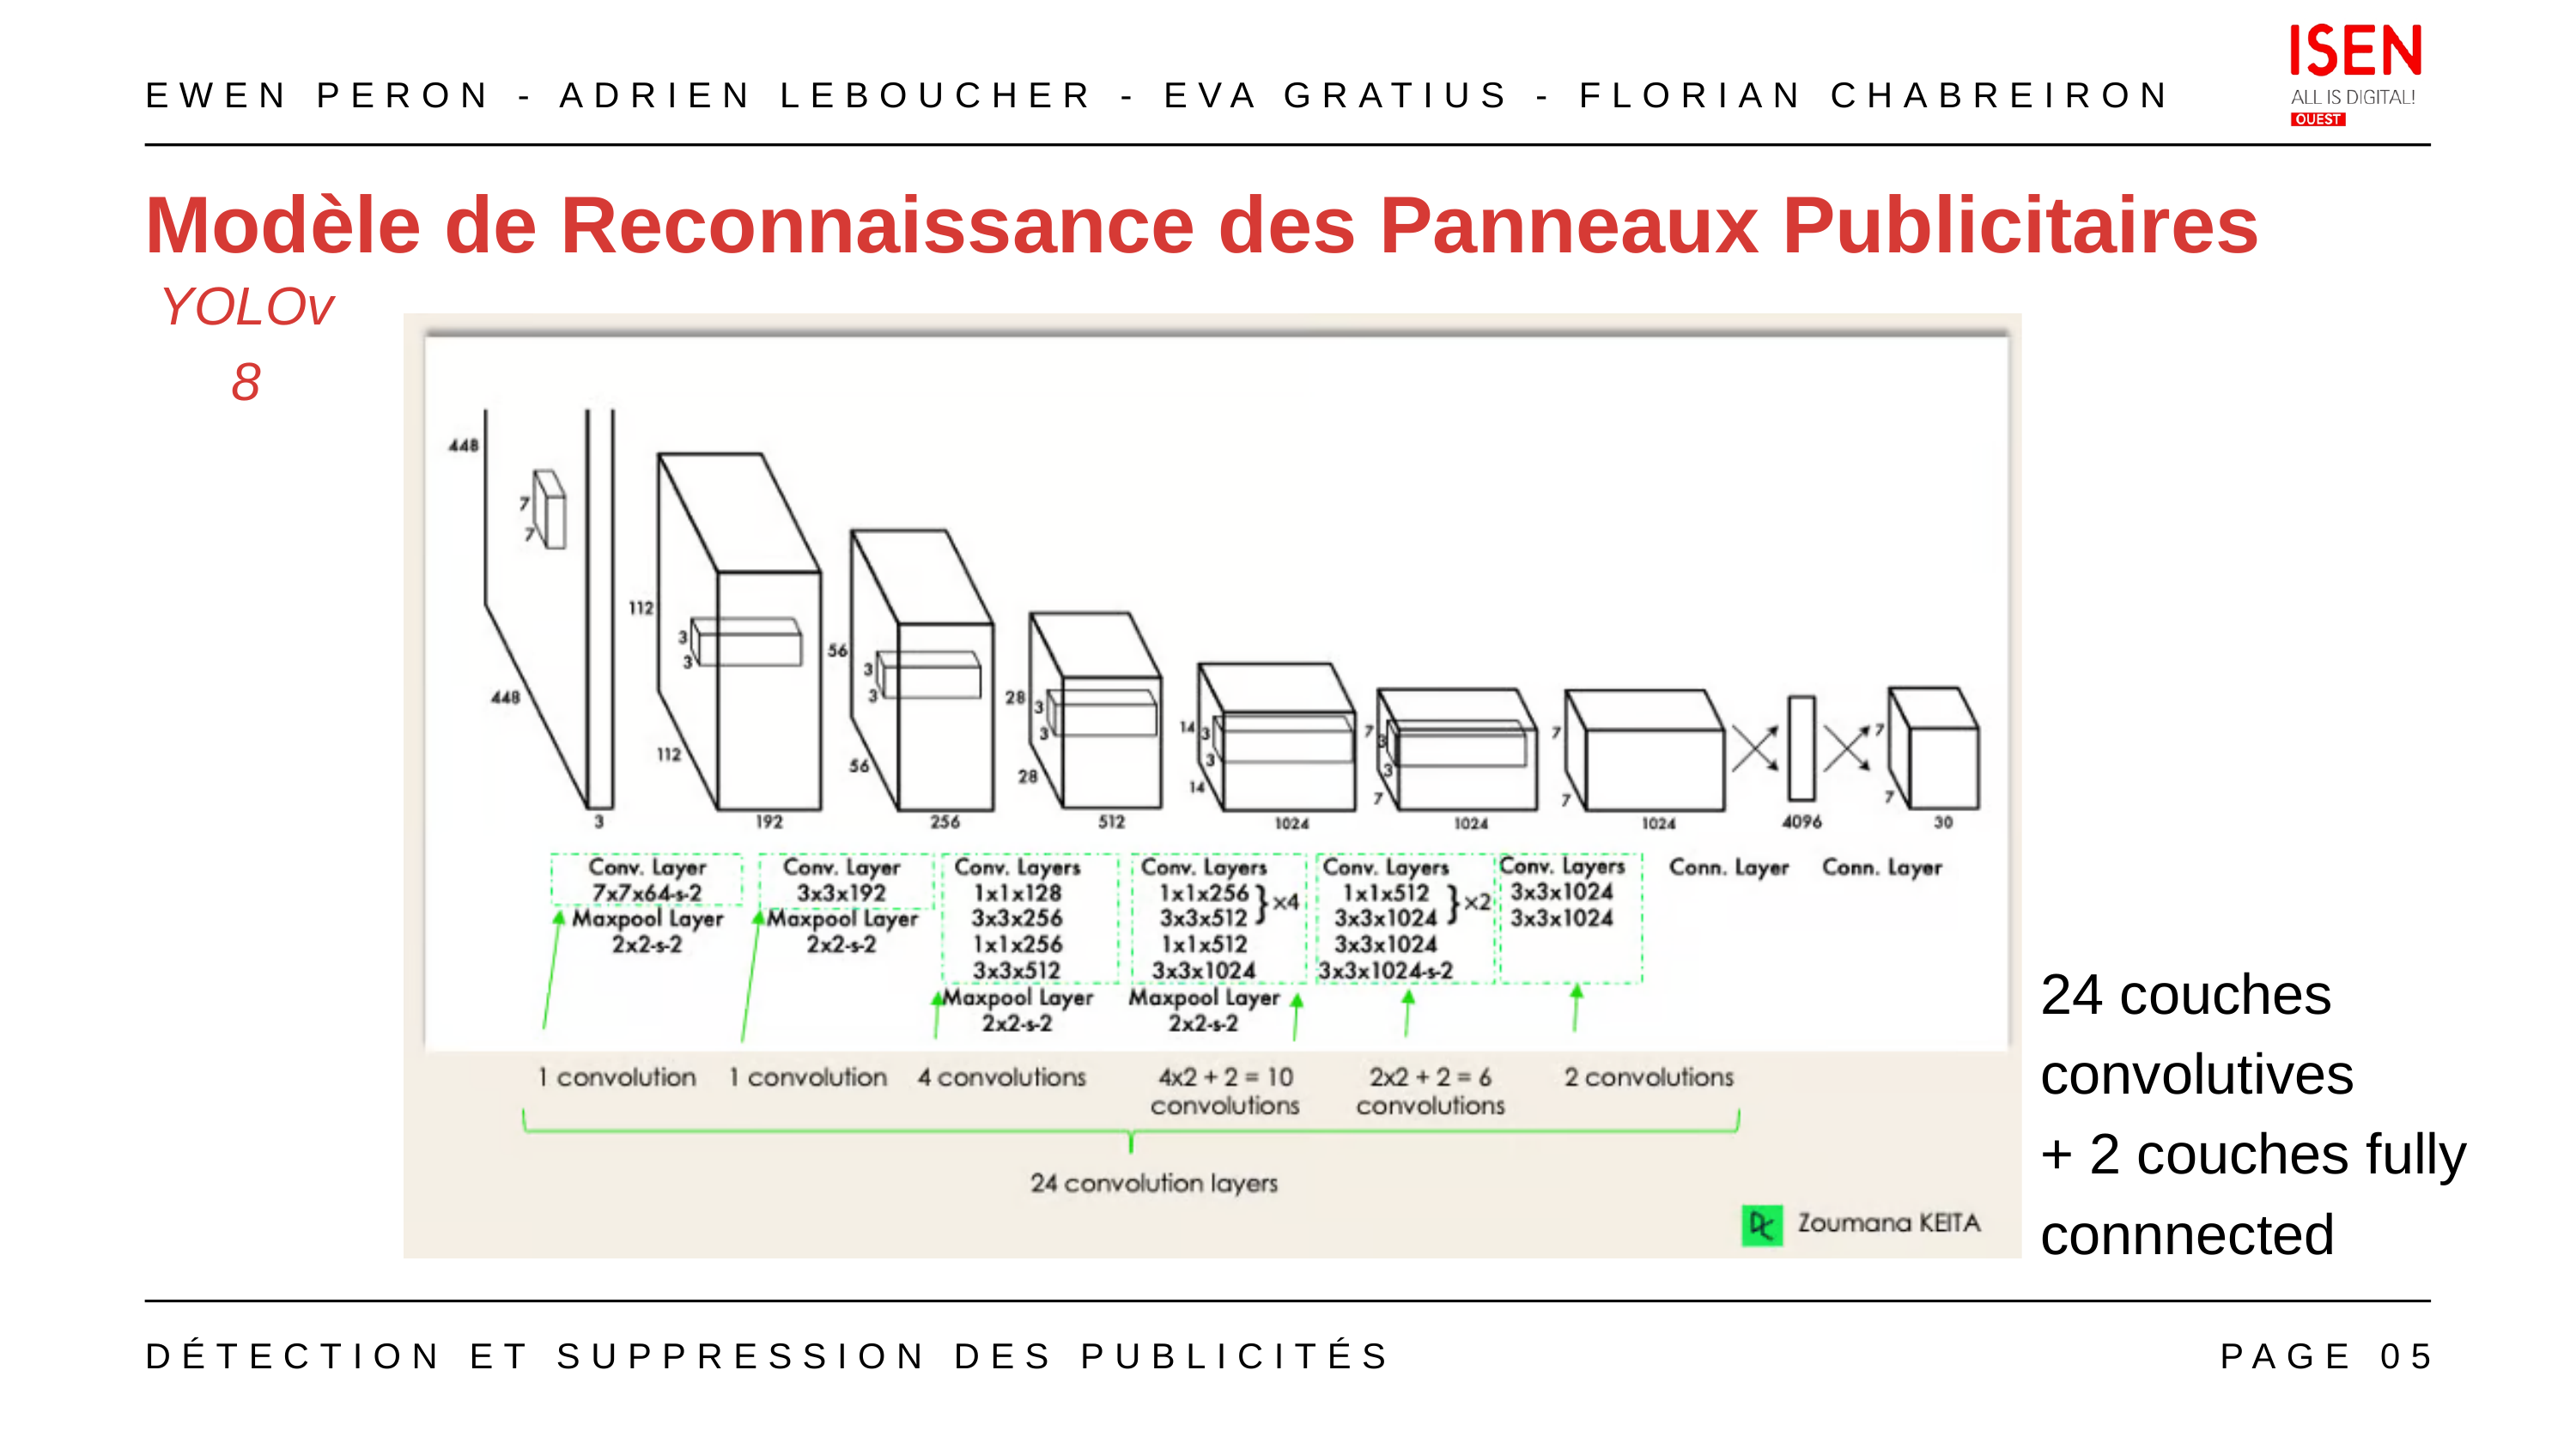

EWEN PERON - ADRIEN LEBOUCHER - EVA GRATIUS - FLORIAN CHABREIRON

Modèle de Reconnaissance des Panneaux Publicitaires
YOLOv8

24 couches convolutives
+ 2 couches fully connnected

DÉTECTION ET SUPPRESSION DES PUBLICITÉS
PAGE 05